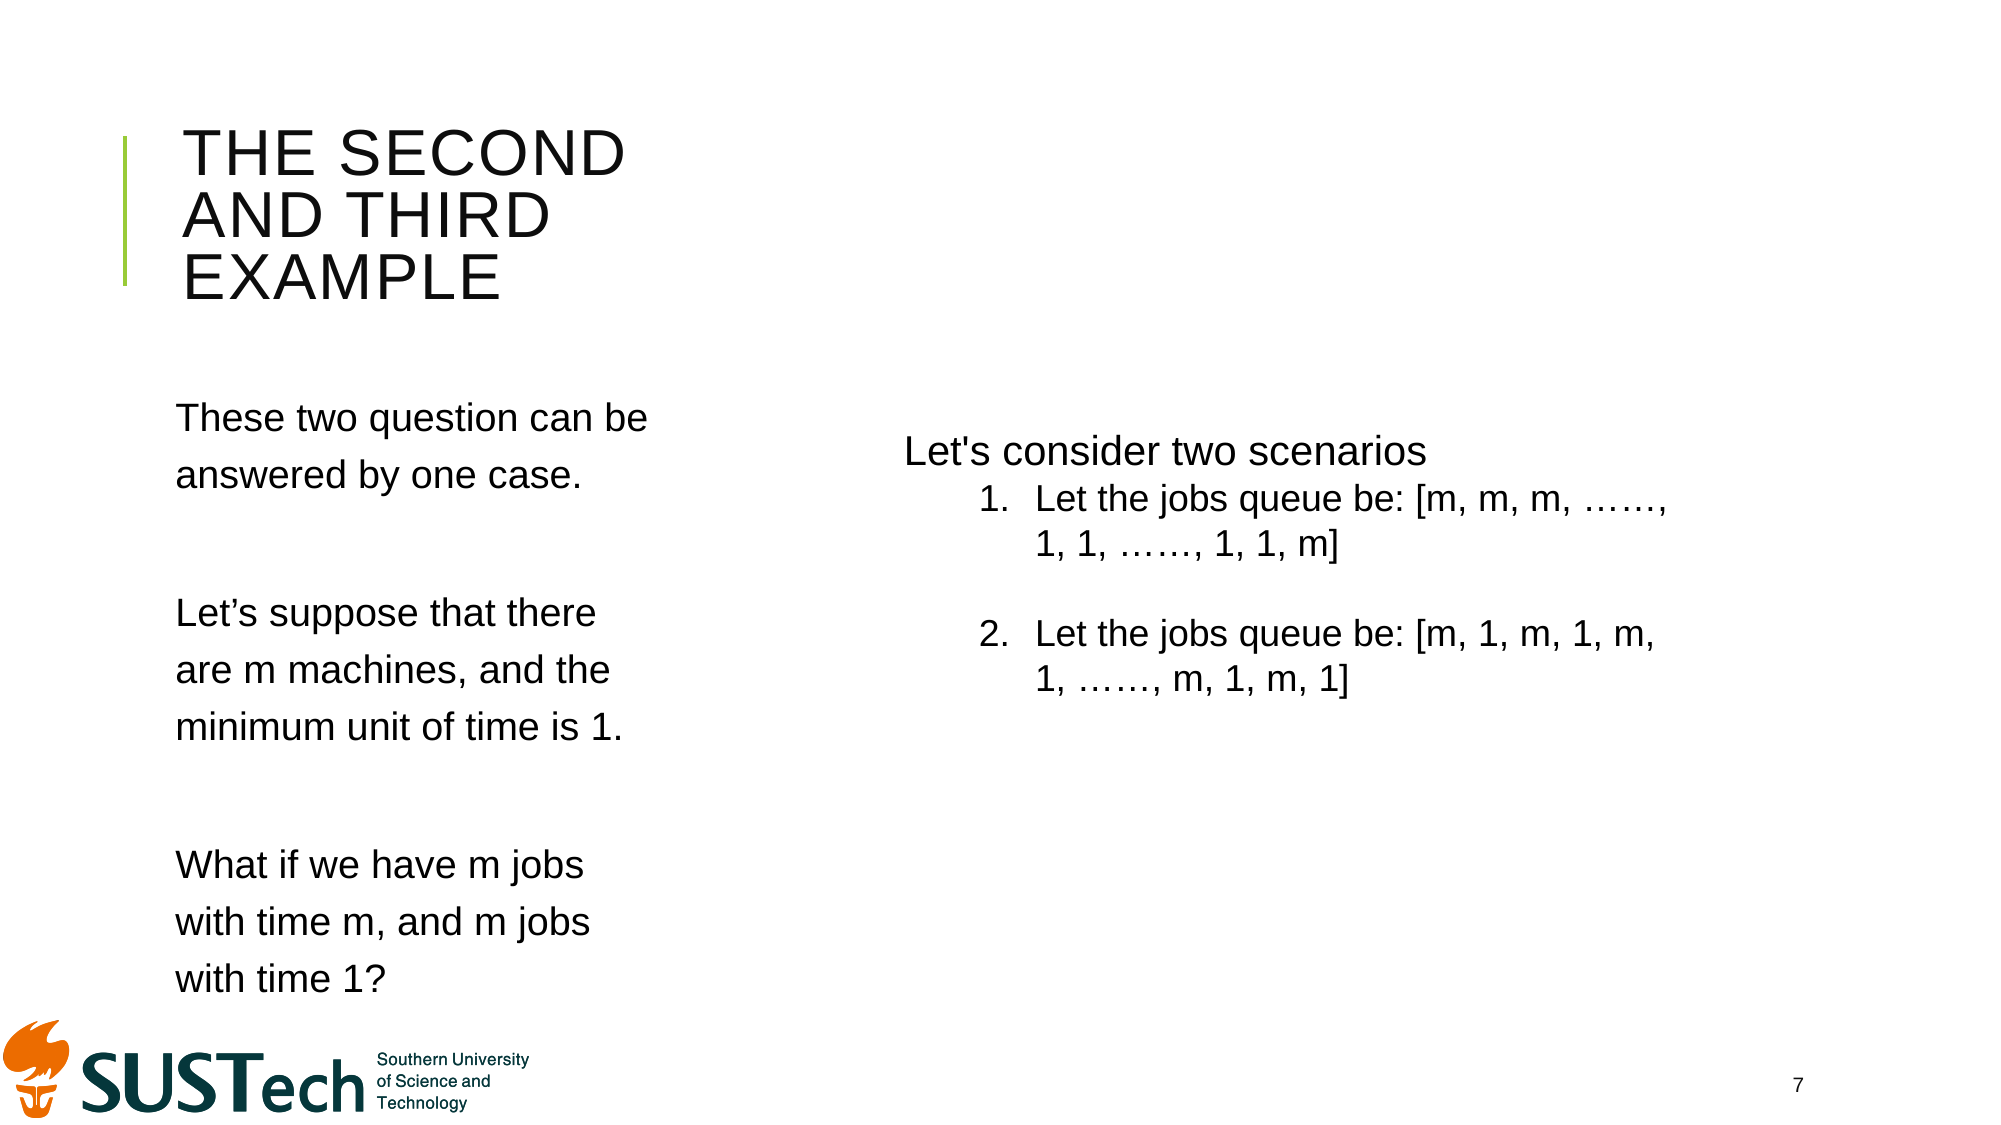

# The second and third Example
These two question can be answered by one case.

Let’s suppose that there are m machines, and the minimum unit of time is 1.

What if we have m jobs with time m, and m jobs with time 1?

Let's consider two scenarios
Let the jobs queue be: [m, m, m, ……, 1, 1, ……, 1, 1, m]

Let the jobs queue be: [m, 1, m, 1, m, 1, ……, m, 1, m, 1]
7